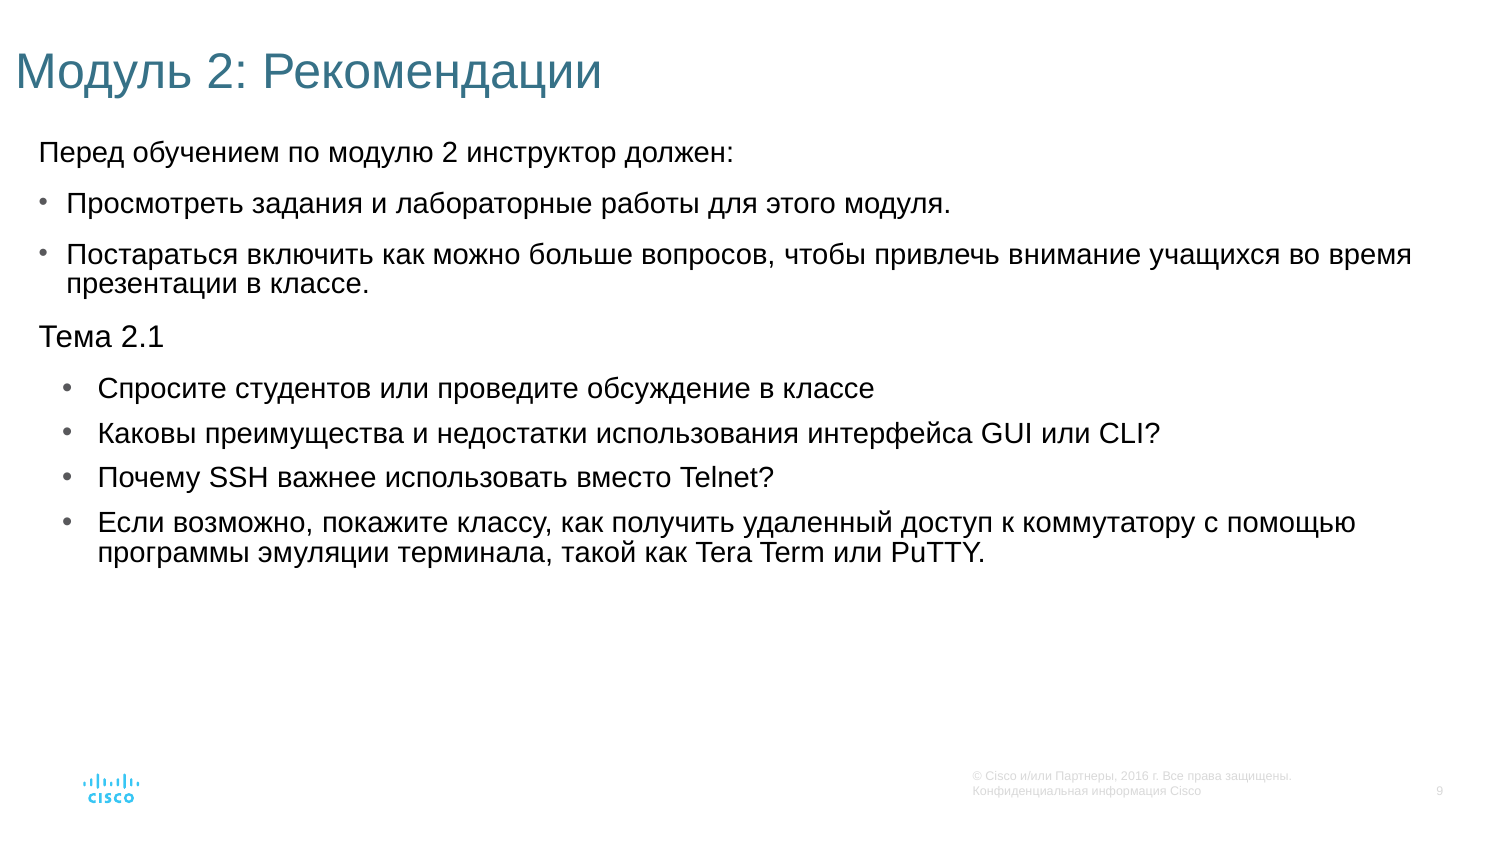

# Модуль 2: Рекомендации
Перед обучением по модулю 2 инструктор должен:
Просмотреть задания и лабораторные работы для этого модуля.
Постараться включить как можно больше вопросов, чтобы привлечь внимание учащихся во время презентации в классе.
Тема 2.1
Спросите студентов или проведите обсуждение в классе
Каковы преимущества и недостатки использования интерфейса GUI или CLI?
Почему SSH важнее использовать вместо Telnet?
Если возможно, покажите классу, как получить удаленный доступ к коммутатору с помощью программы эмуляции терминала, такой как Tera Term или PuTTY.